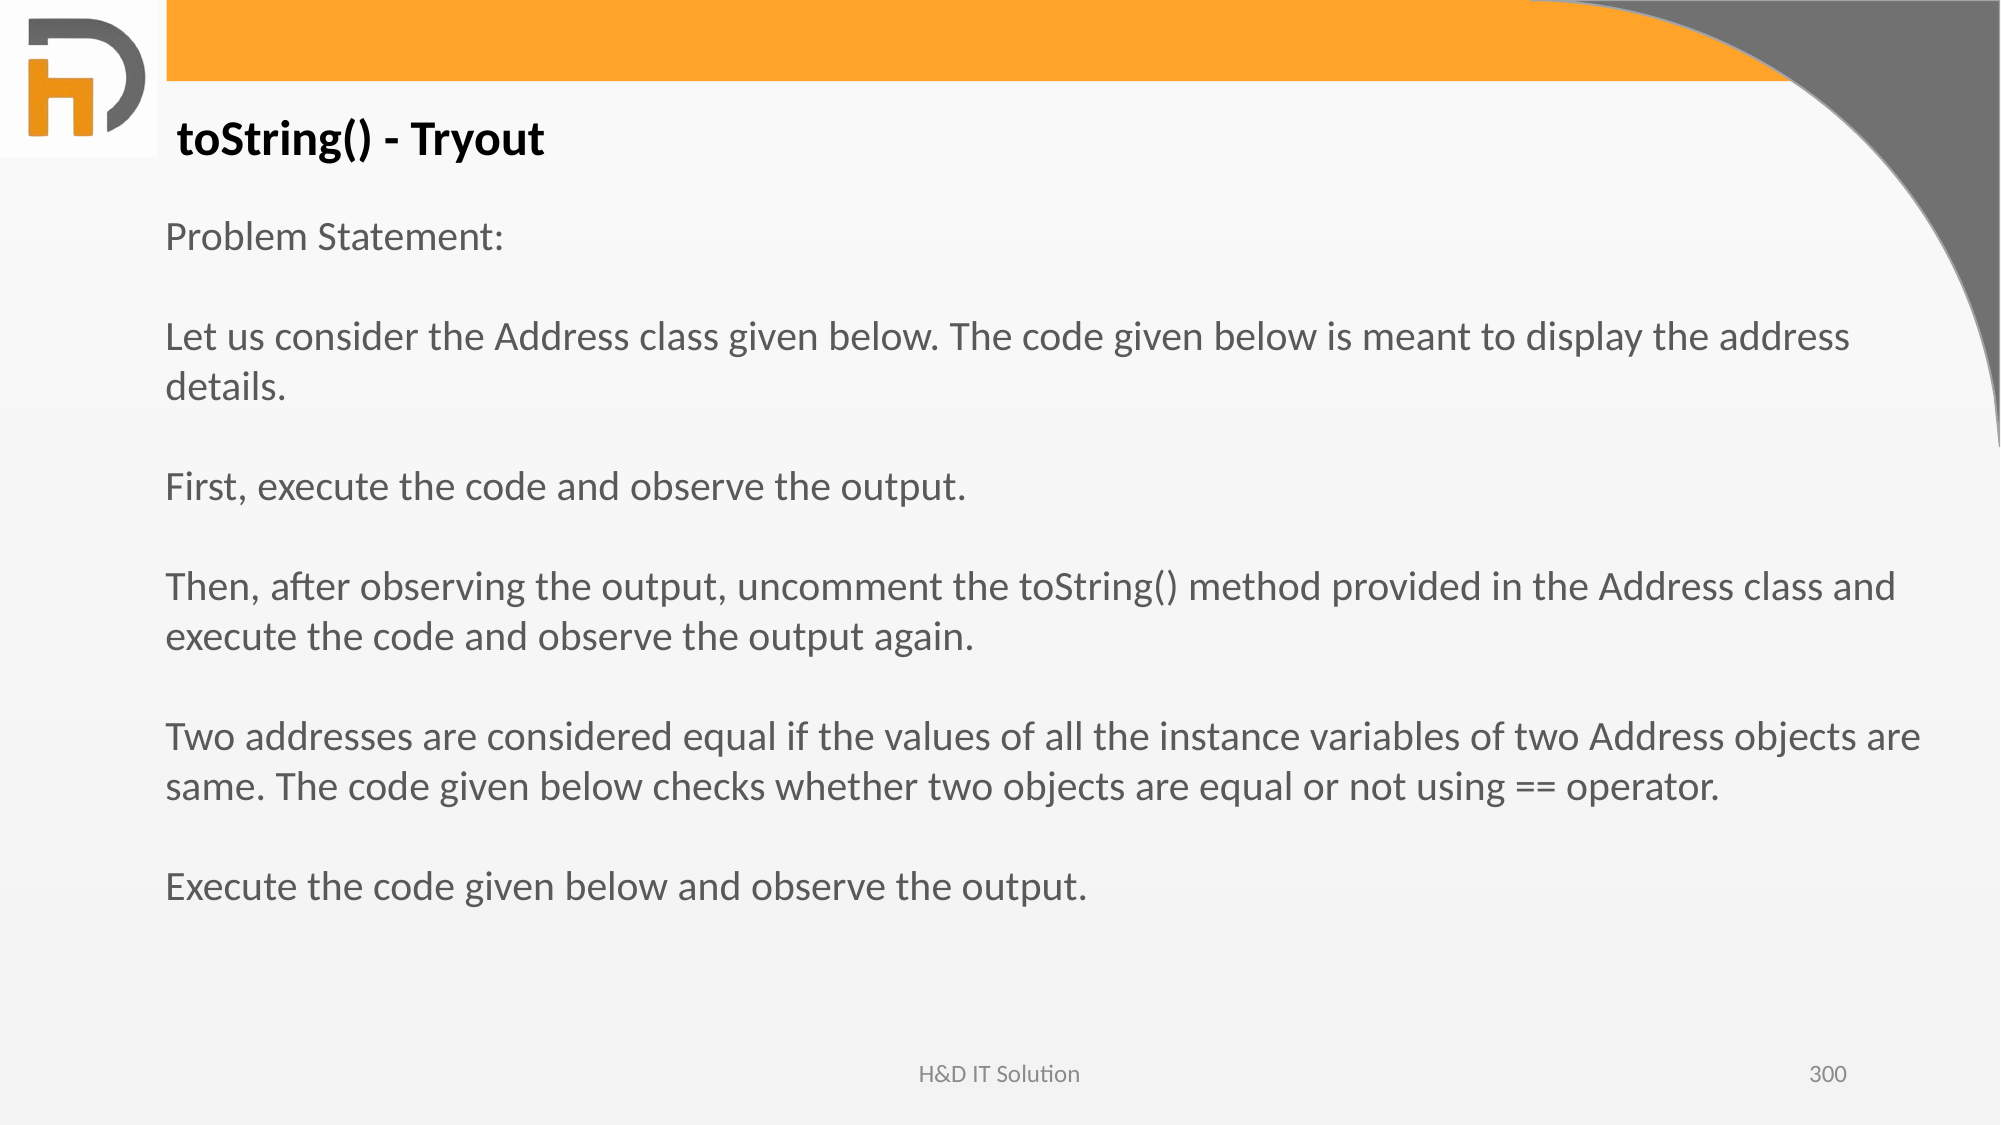

toString() - Tryout
Problem Statement:

Let us consider the Address class given below. The code given below is meant to display the address details.

First, execute the code and observe the output.

Then, after observing the output, uncomment the toString() method provided in the Address class and execute the code and observe the output again.

Two addresses are considered equal if the values of all the instance variables of two Address objects are same. The code given below checks whether two objects are equal or not using == operator.

Execute the code given below and observe the output.
H&D IT Solution
300